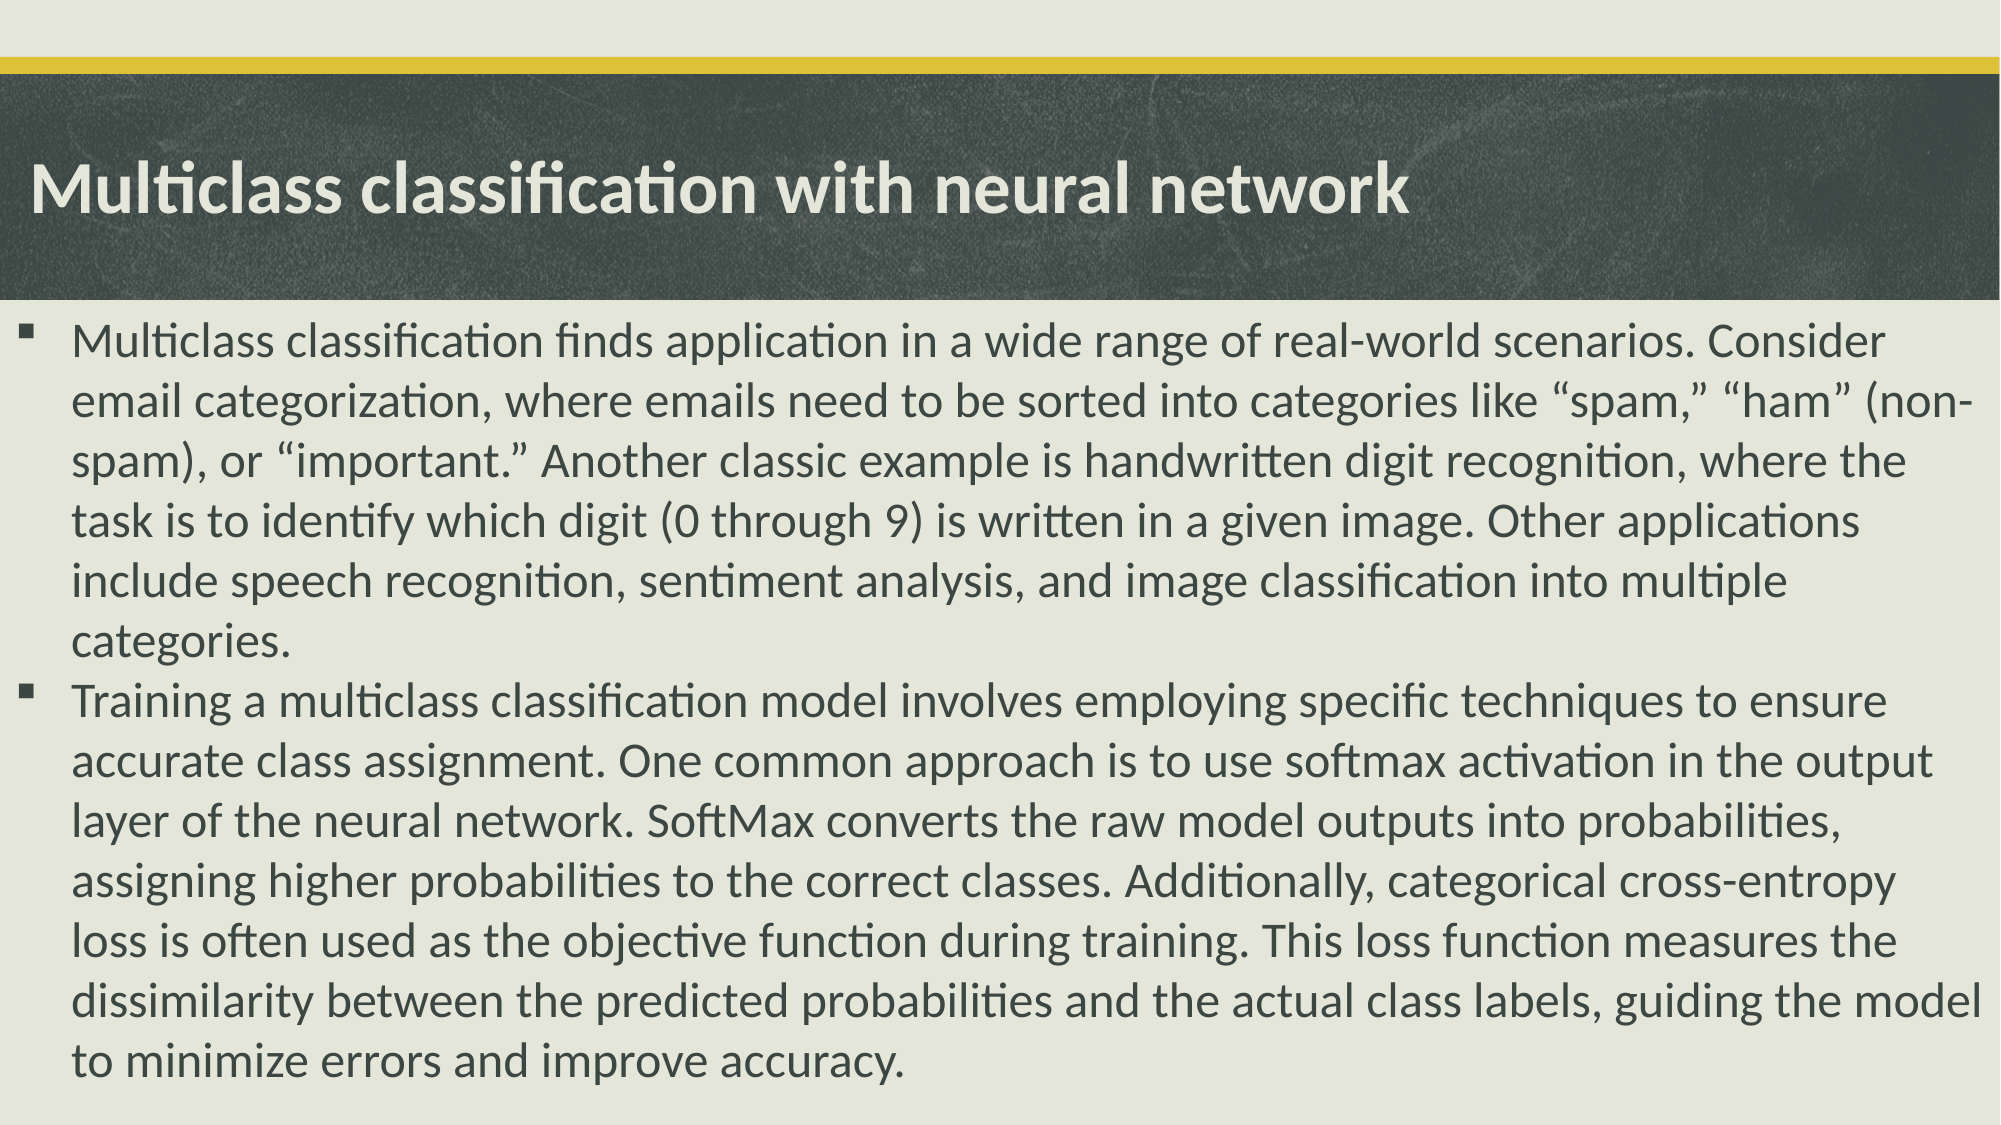

# Multiclass classification with neural network
Multiclass classification finds application in a wide range of real-world scenarios. Consider email categorization, where emails need to be sorted into categories like “spam,” “ham” (non-spam), or “important.” Another classic example is handwritten digit recognition, where the task is to identify which digit (0 through 9) is written in a given image. Other applications include speech recognition, sentiment analysis, and image classification into multiple categories.
Training a multiclass classification model involves employing specific techniques to ensure accurate class assignment. One common approach is to use softmax activation in the output layer of the neural network. SoftMax converts the raw model outputs into probabilities, assigning higher probabilities to the correct classes. Additionally, categorical cross-entropy loss is often used as the objective function during training. This loss function measures the dissimilarity between the predicted probabilities and the actual class labels, guiding the model to minimize errors and improve accuracy.